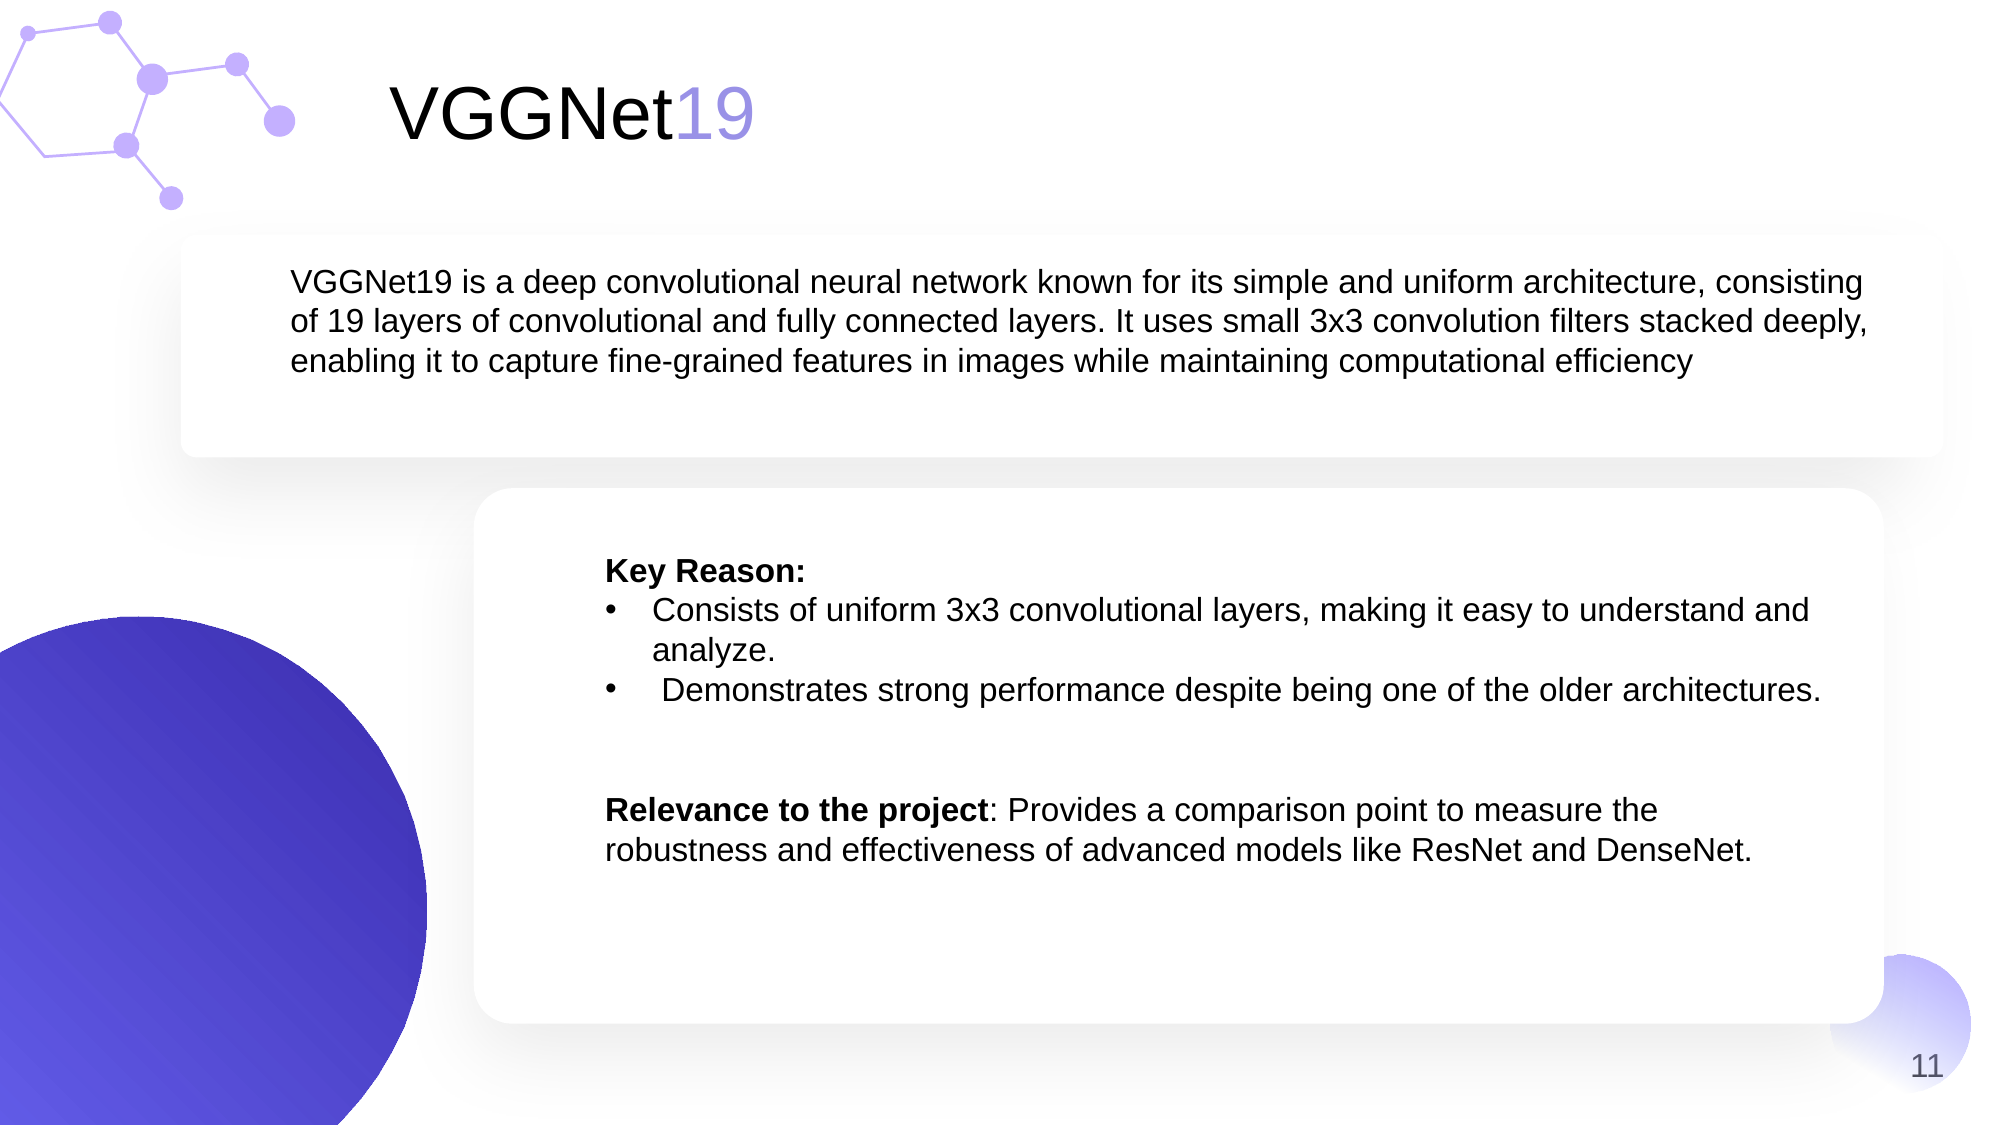

VGGNet19

VGGNet19 is a deep convolutional neural network known for its simple and uniform architecture, consisting of 19 layers of convolutional and fully connected layers. It uses small 3x3 convolution filters stacked deeply, enabling it to capture fine-grained features in images while maintaining computational efficiency

Key Reason:
Consists of uniform 3x3 convolutional layers, making it easy to understand and analyze.
 Demonstrates strong performance despite being one of the older architectures.

Relevance to the project: Provides a comparison point to measure the robustness and effectiveness of advanced models like ResNet and DenseNet.